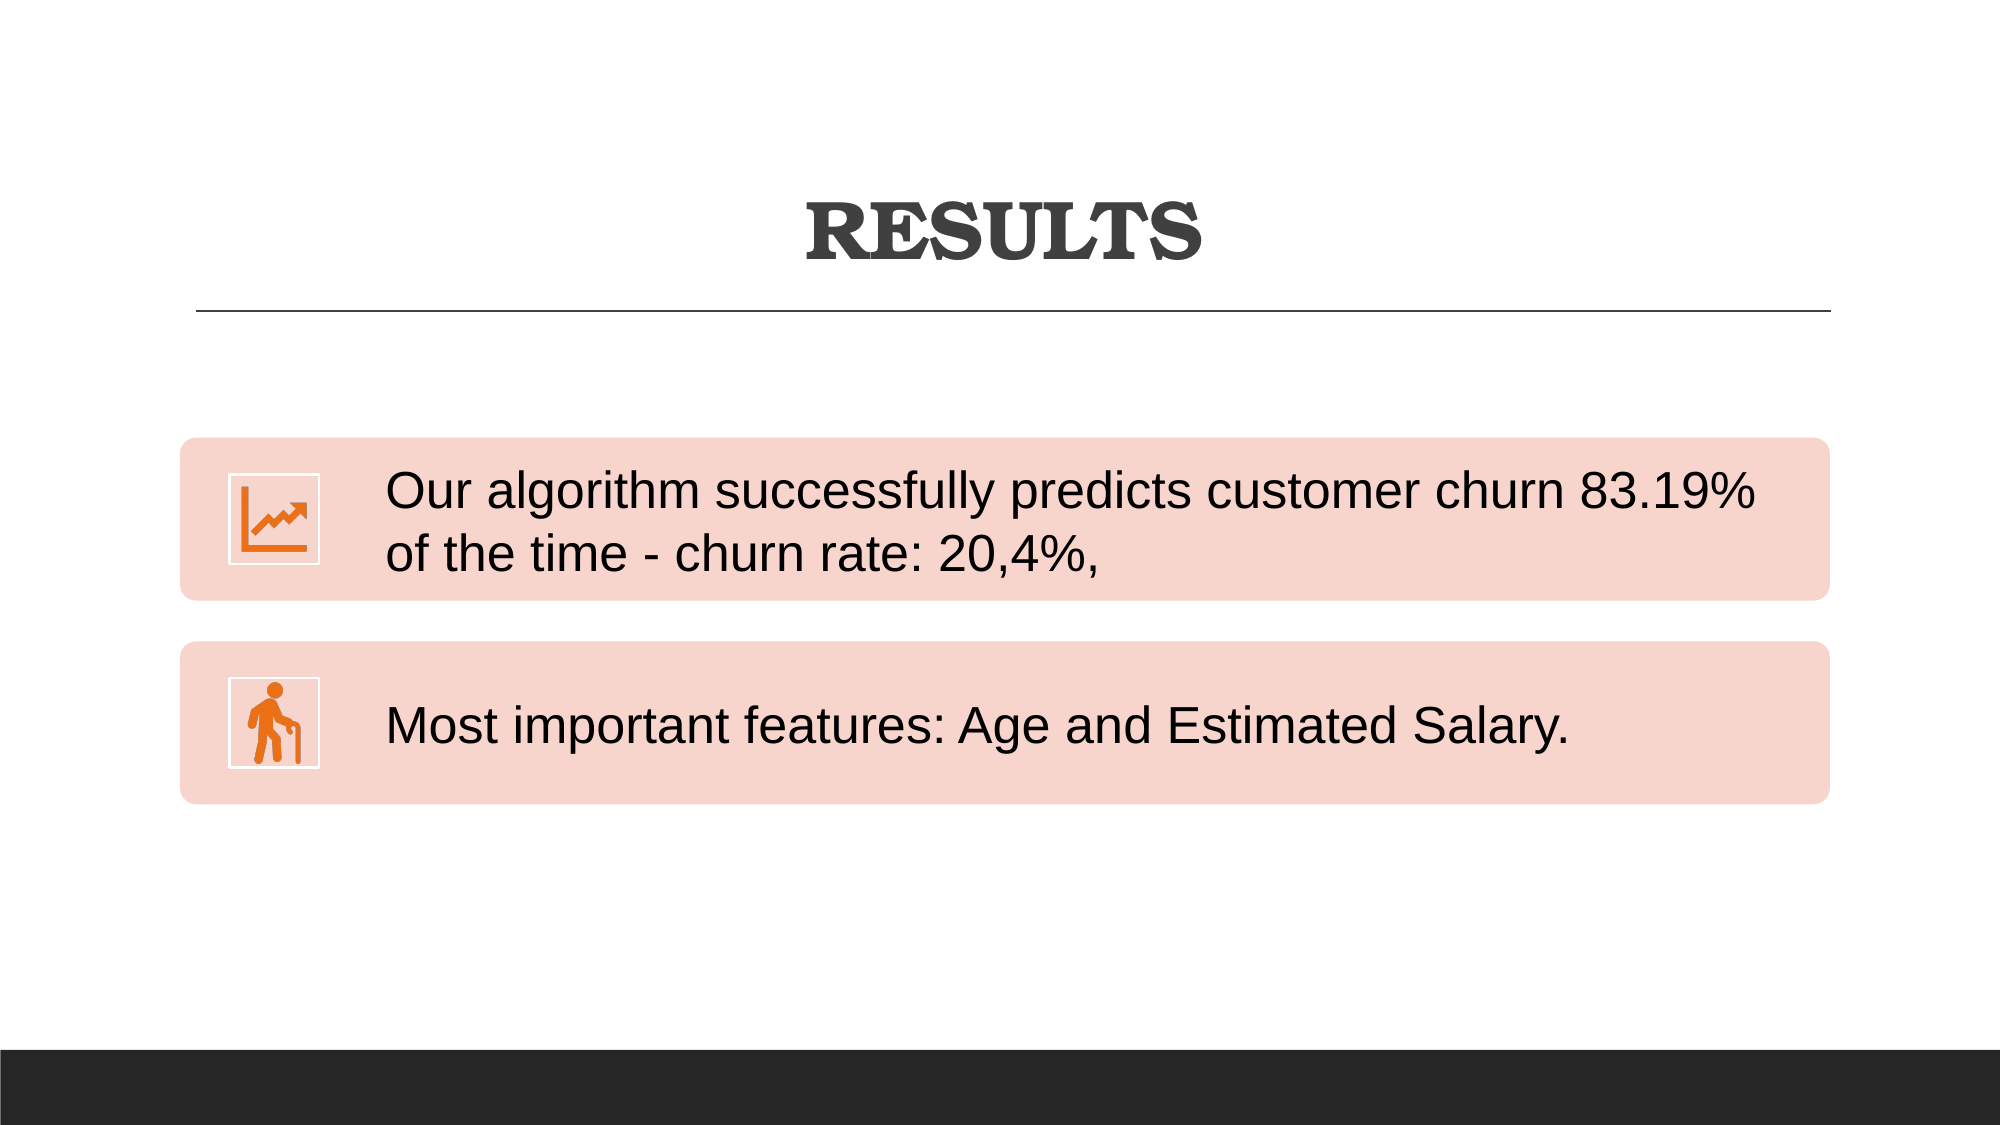

# RESULTS
Our algorithm successfully predicts customer churn 83.19% of the time - churn rate: 20,4%,
Most important features: Age and Estimated Salary.